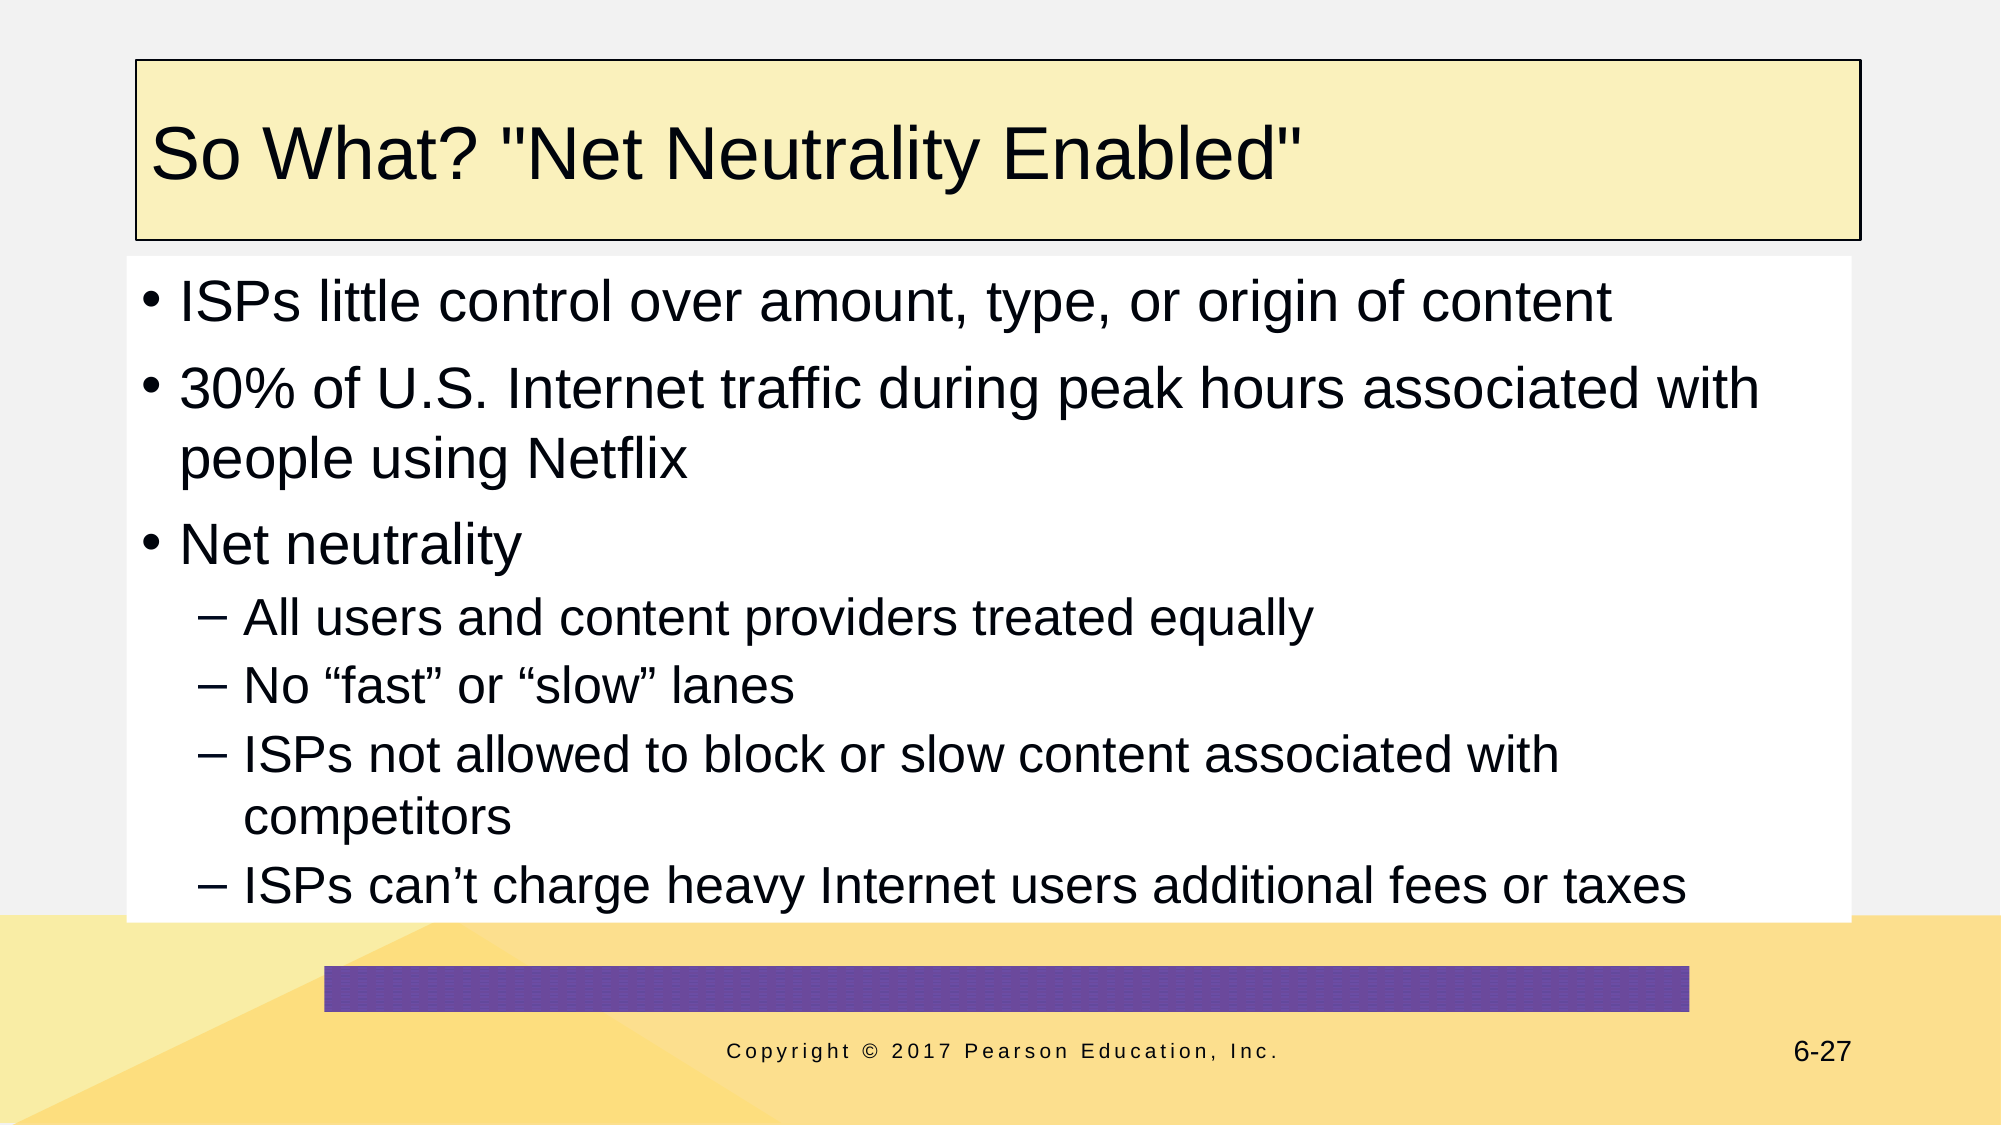

# So What? "Net Neutrality Enabled"
ISPs little control over amount, type, or origin of content
30% of U.S. Internet traffic during peak hours associated with people using Netflix
Net neutrality
All users and content providers treated equally
No “fast” or “slow” lanes
ISPs not allowed to block or slow content associated with competitors
ISPs can’t charge heavy Internet users additional fees or taxes
Copyright © 2017 Pearson Education, Inc.